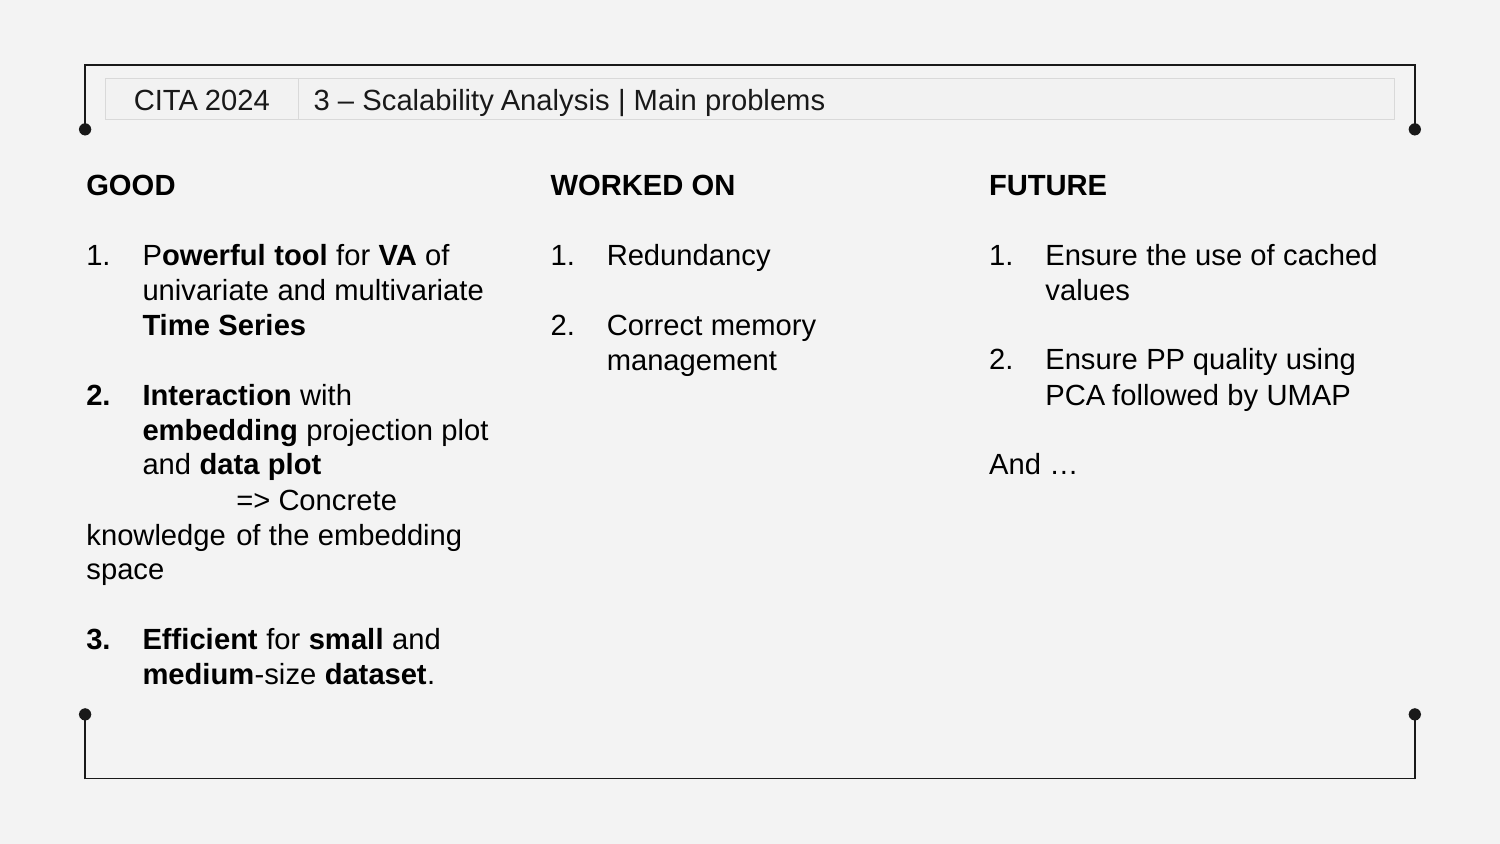

3 – Scalability Analysis | Main problems
CITA 2024
GOOD

Powerful tool for VA of univariate and multivariate Time Series

Interaction with embedding projection plot and data plot
	=> Concrete knowledge 	of the embedding space

Efficient for small and medium-size dataset.
FUTURE

Ensure the use of cached values

Ensure PP quality using PCA followed by UMAP

And …

WORKED ON

Redundancy

Correct memory management